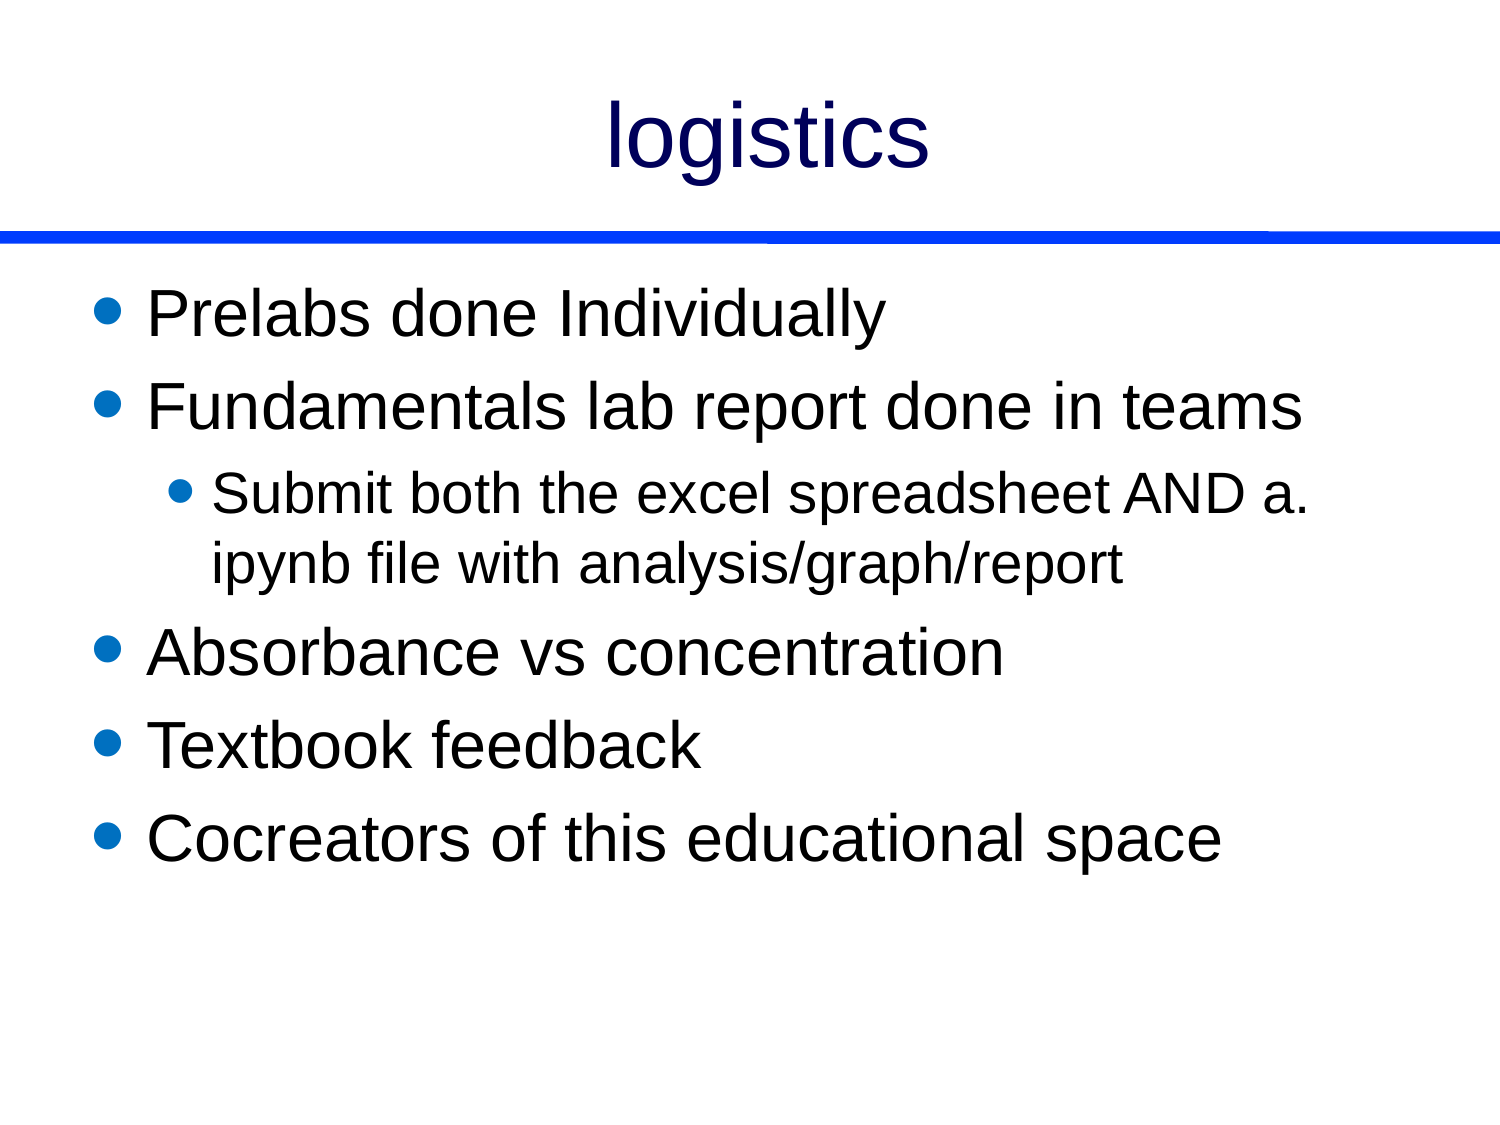

# logistics
Prelabs done Individually
Fundamentals lab report done in teams
Submit both the excel spreadsheet AND a. ipynb file with analysis/graph/report
Absorbance vs concentration
Textbook feedback
Cocreators of this educational space